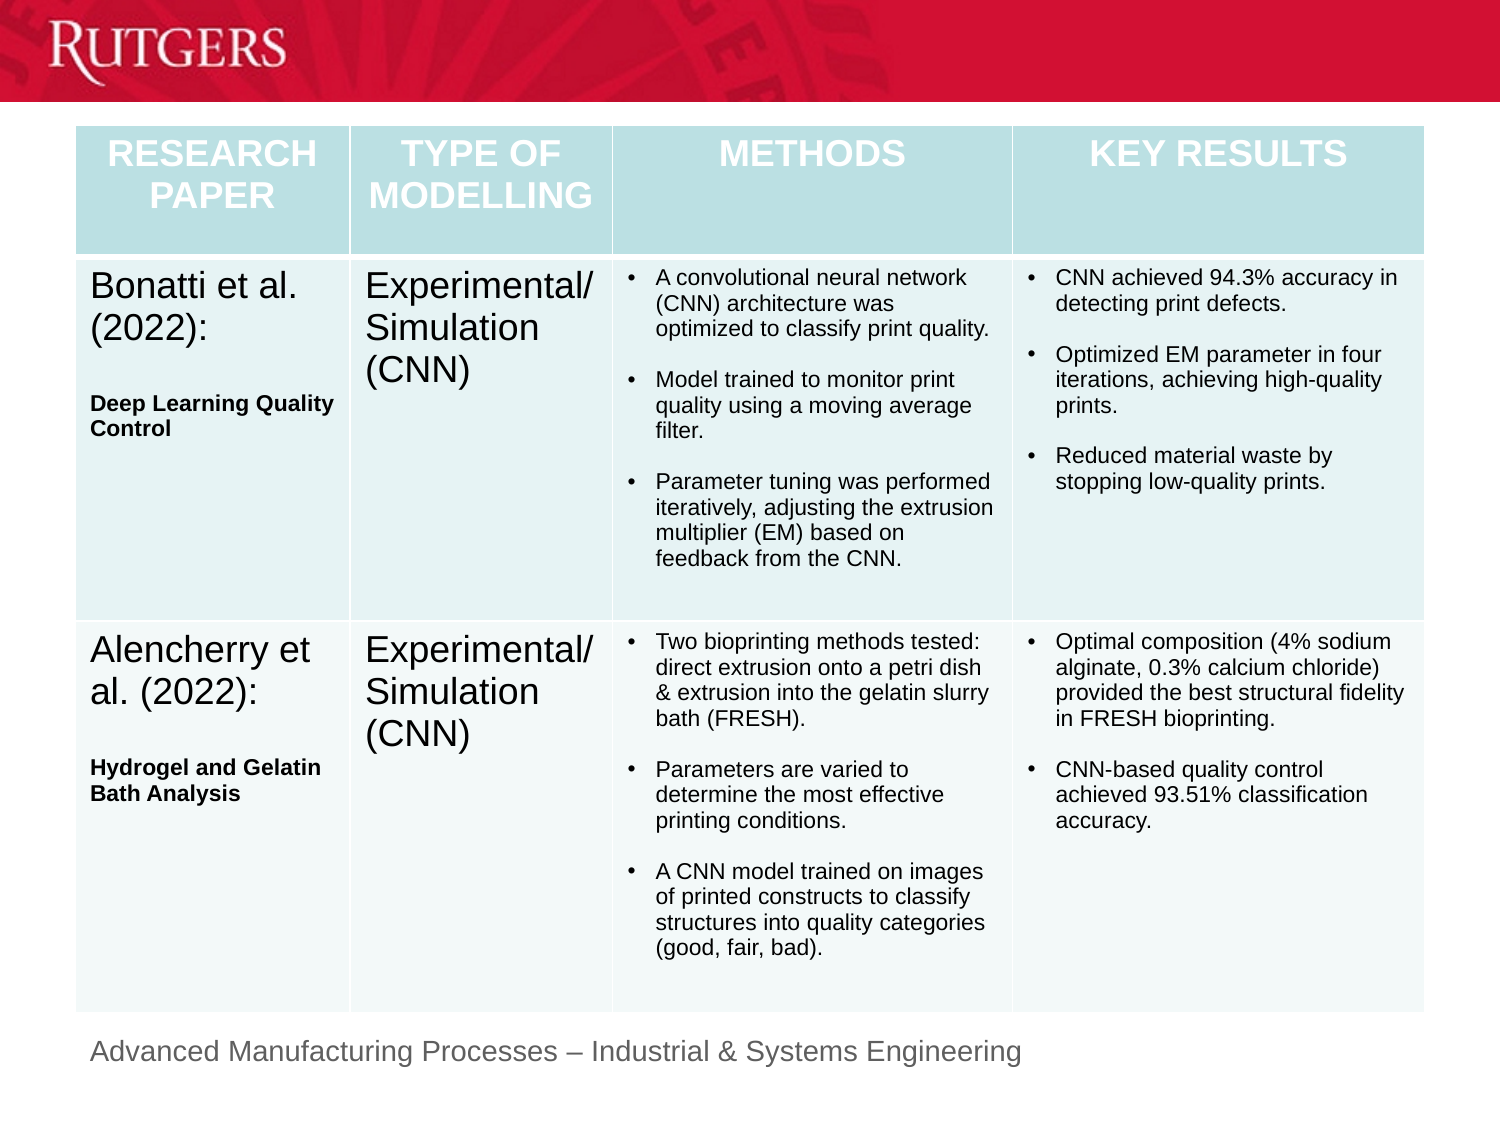

#
| RESEARCH PAPER | TYPE OF MODELLING | METHODS | KEY RESULTS |
| --- | --- | --- | --- |
| Bonatti et al. (2022): Deep Learning Quality Control | Experimental/ Simulation (CNN) | A convolutional neural network (CNN) architecture was optimized to classify print quality. Model trained to monitor print quality using a moving average filter. Parameter tuning was performed iteratively, adjusting the extrusion multiplier (EM) based on feedback from the CNN. | CNN achieved 94.3% accuracy in detecting print defects. Optimized EM parameter in four iterations, achieving high-quality prints. Reduced material waste by stopping low-quality prints. |
| Alencherry et al. (2022): Hydrogel and Gelatin Bath Analysis | Experimental/ Simulation (CNN) | Two bioprinting methods tested: direct extrusion onto a petri dish & extrusion into the gelatin slurry bath (FRESH). Parameters are varied to determine the most effective printing conditions. A CNN model trained on images of printed constructs to classify structures into quality categories (good, fair, bad). | Optimal composition (4% sodium alginate, 0.3% calcium chloride) provided the best structural fidelity in FRESH bioprinting. CNN-based quality control achieved 93.51% classification accuracy. |